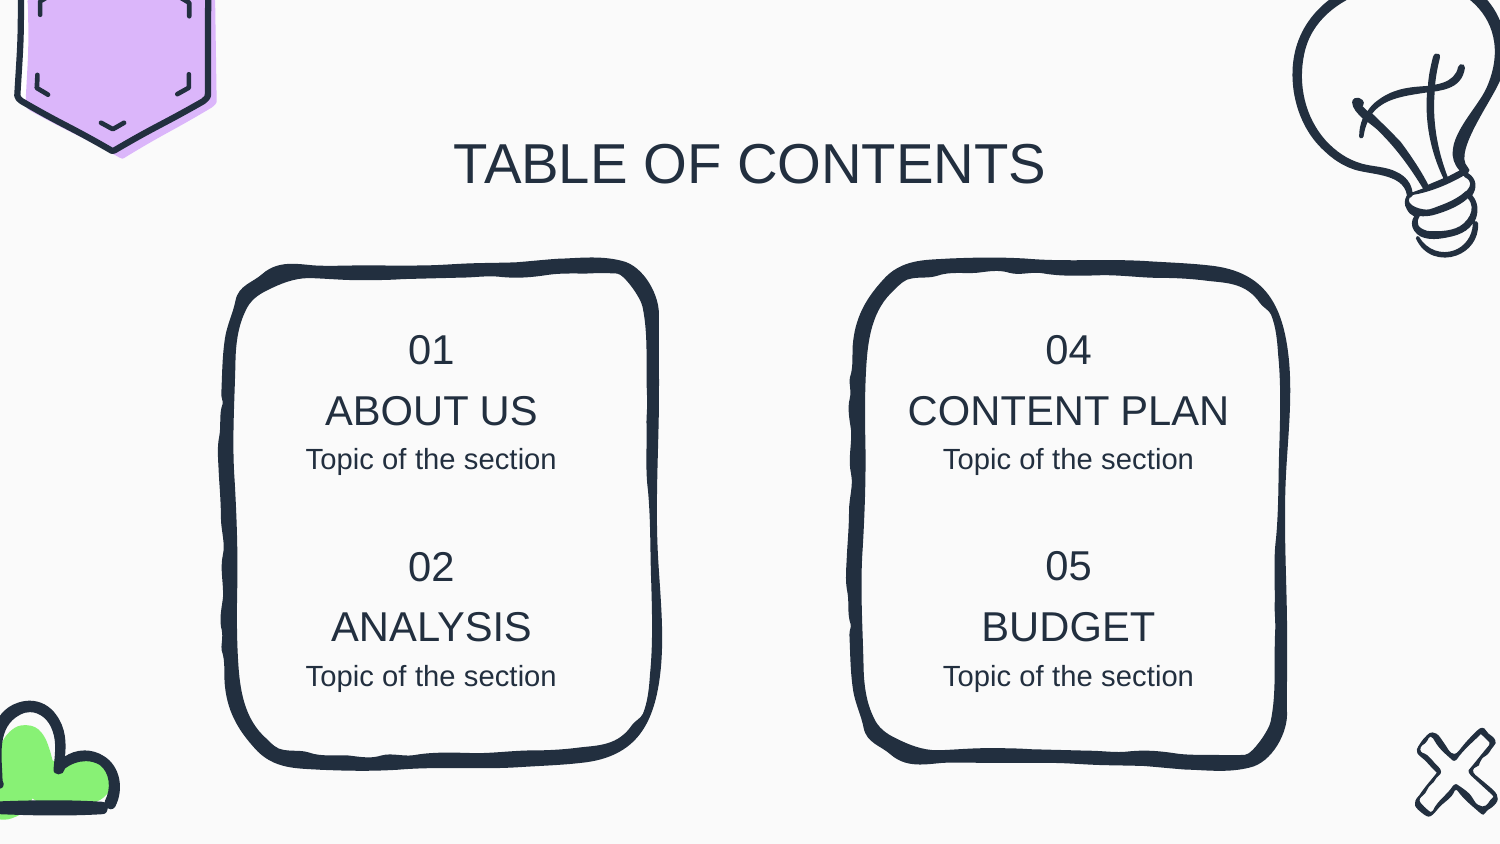

TABLE OF CONTENTS

01
04
ABOUT US
CONTENT PLAN
Topic of the section
Topic of the section
05
02
# ANALYSIS
BUDGET
Topic of the section
Topic of the section